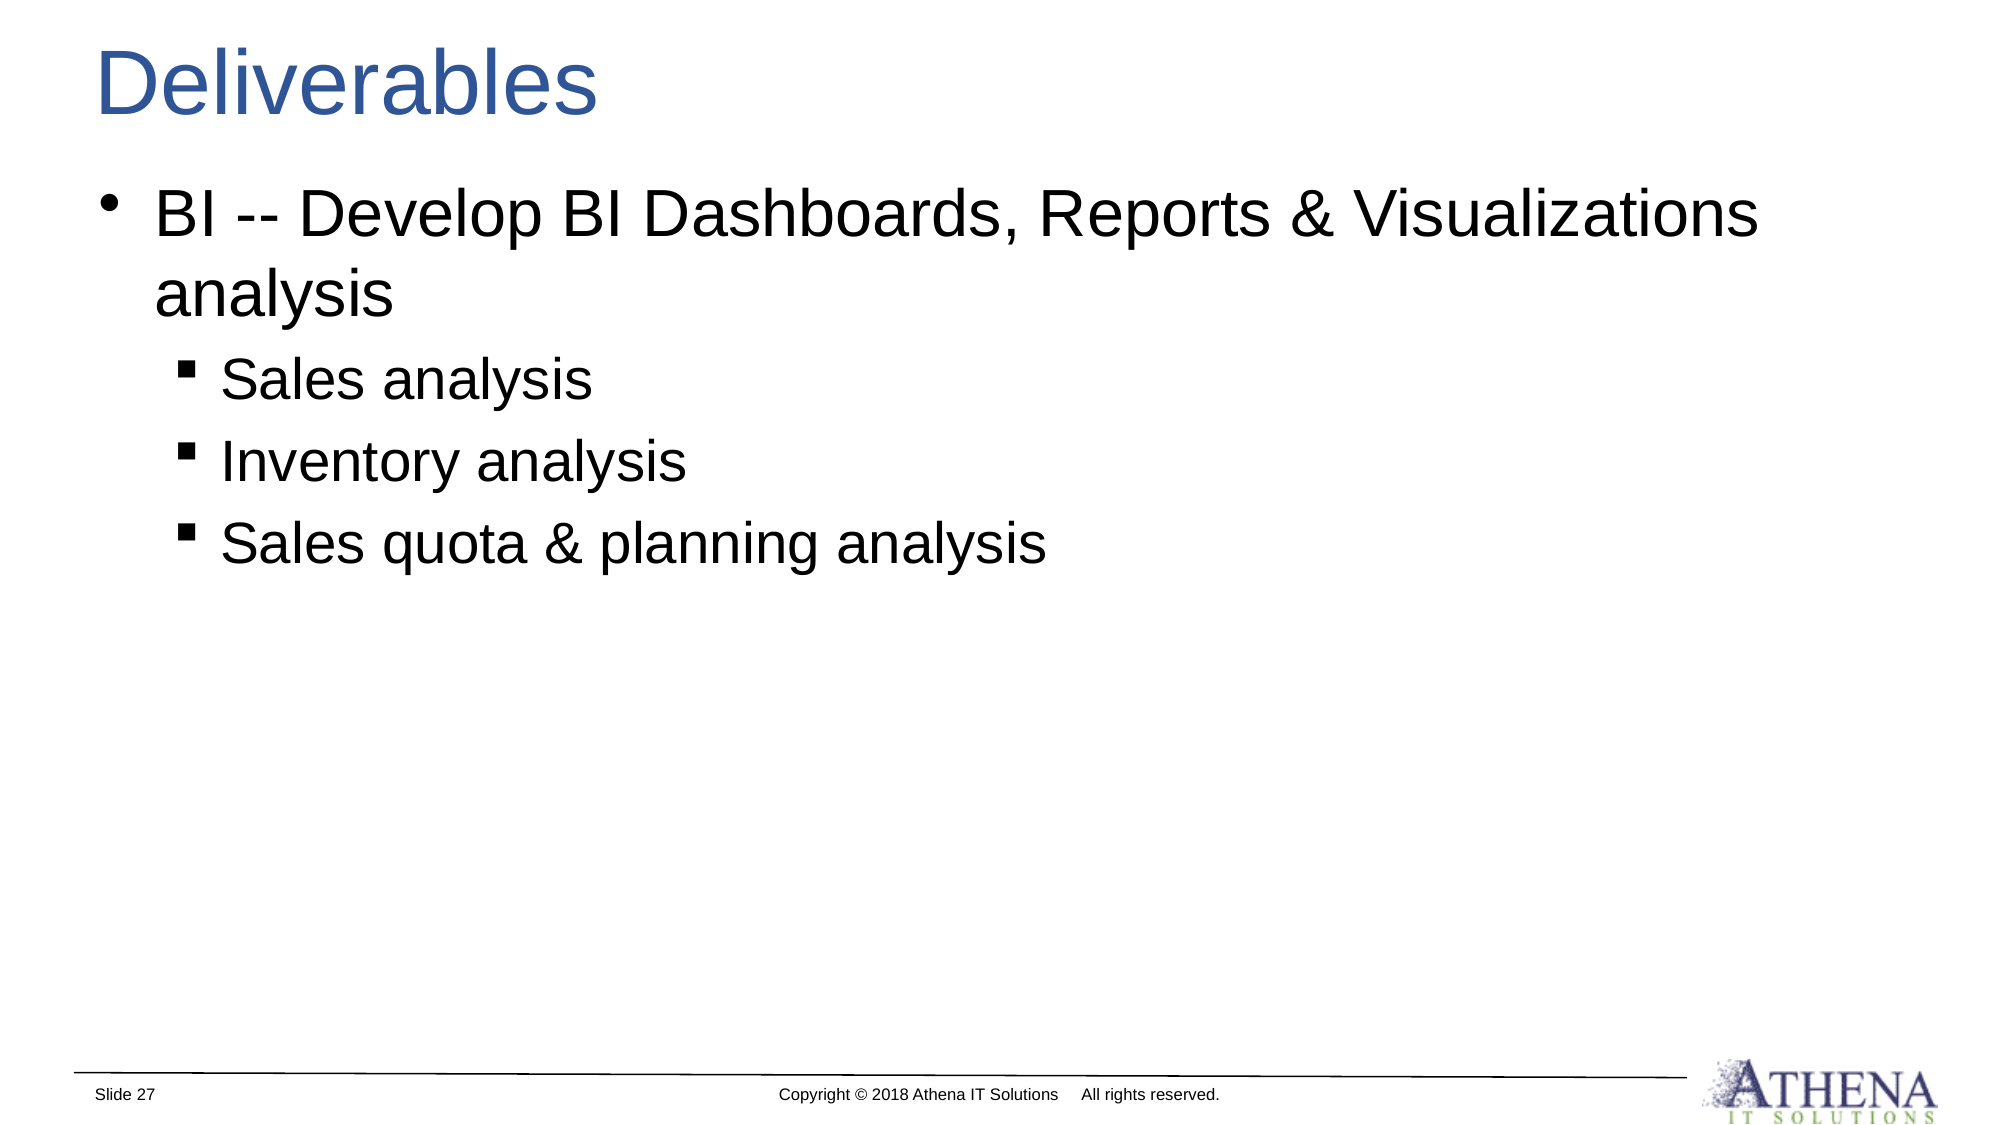

# Deliverables
BI -- Develop BI Dashboards, Reports & Visualizations analysis
Sales analysis
Inventory analysis
Sales quota & planning analysis

Slide 27
Copyright © 2018 Athena IT Solutions     All rights reserved.